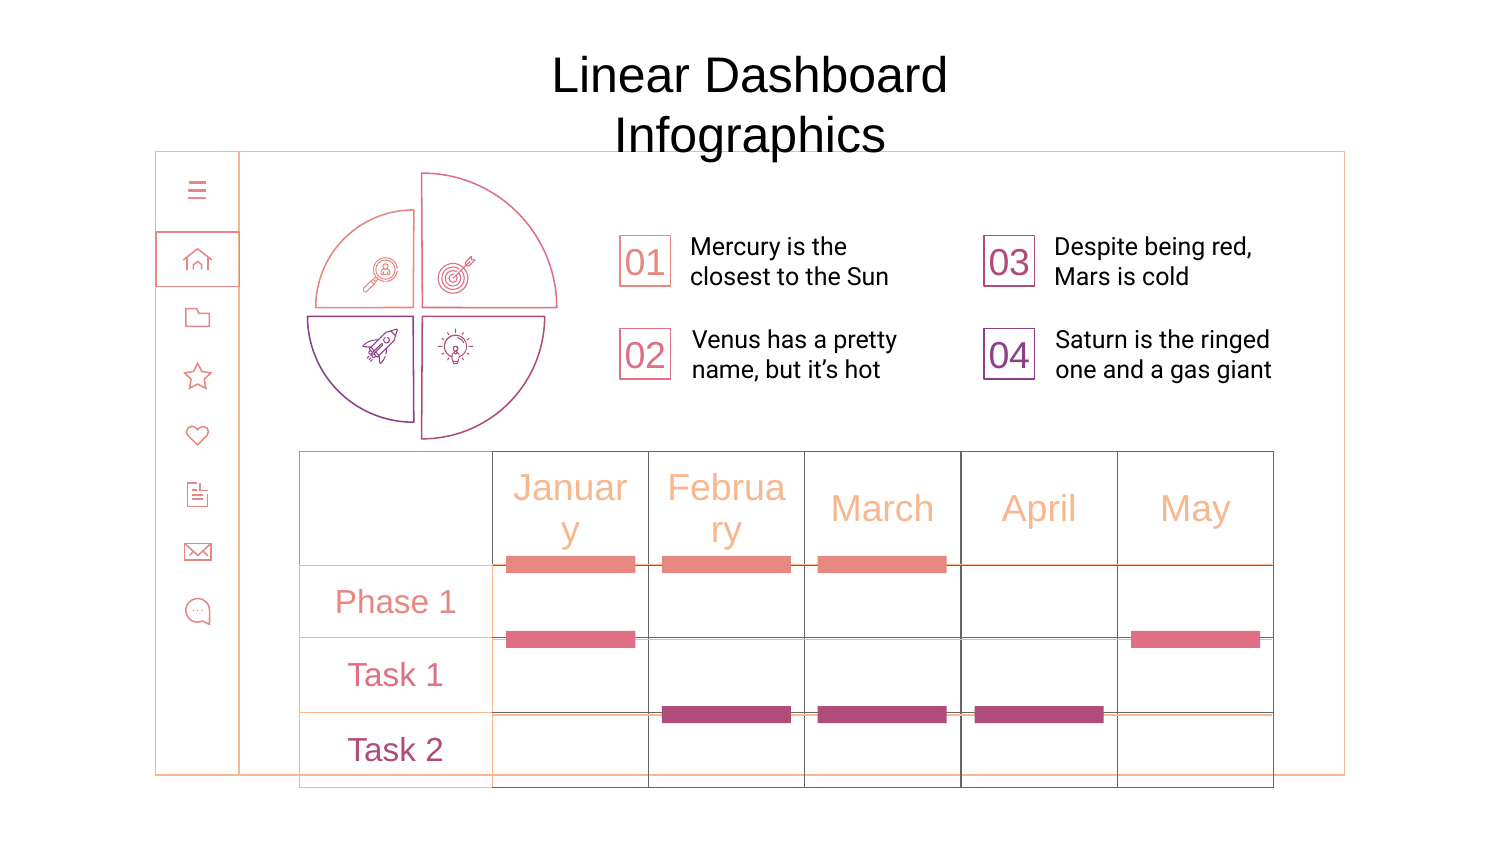

# Linear Dashboard Infographics

Mercury is the closest to the Sun
01
Despite being red, Mars is cold
03

Saturn is the ringed one and a gas giant
04
Venus has a pretty name, but it’s hot
02

|  | January | February | March | April | May |
| --- | --- | --- | --- | --- | --- |
| Phase 1 |  |  |  |  |  |
| Task 1 |  |  |  |  |  |
| Task 2 |  |  |  |  |  |